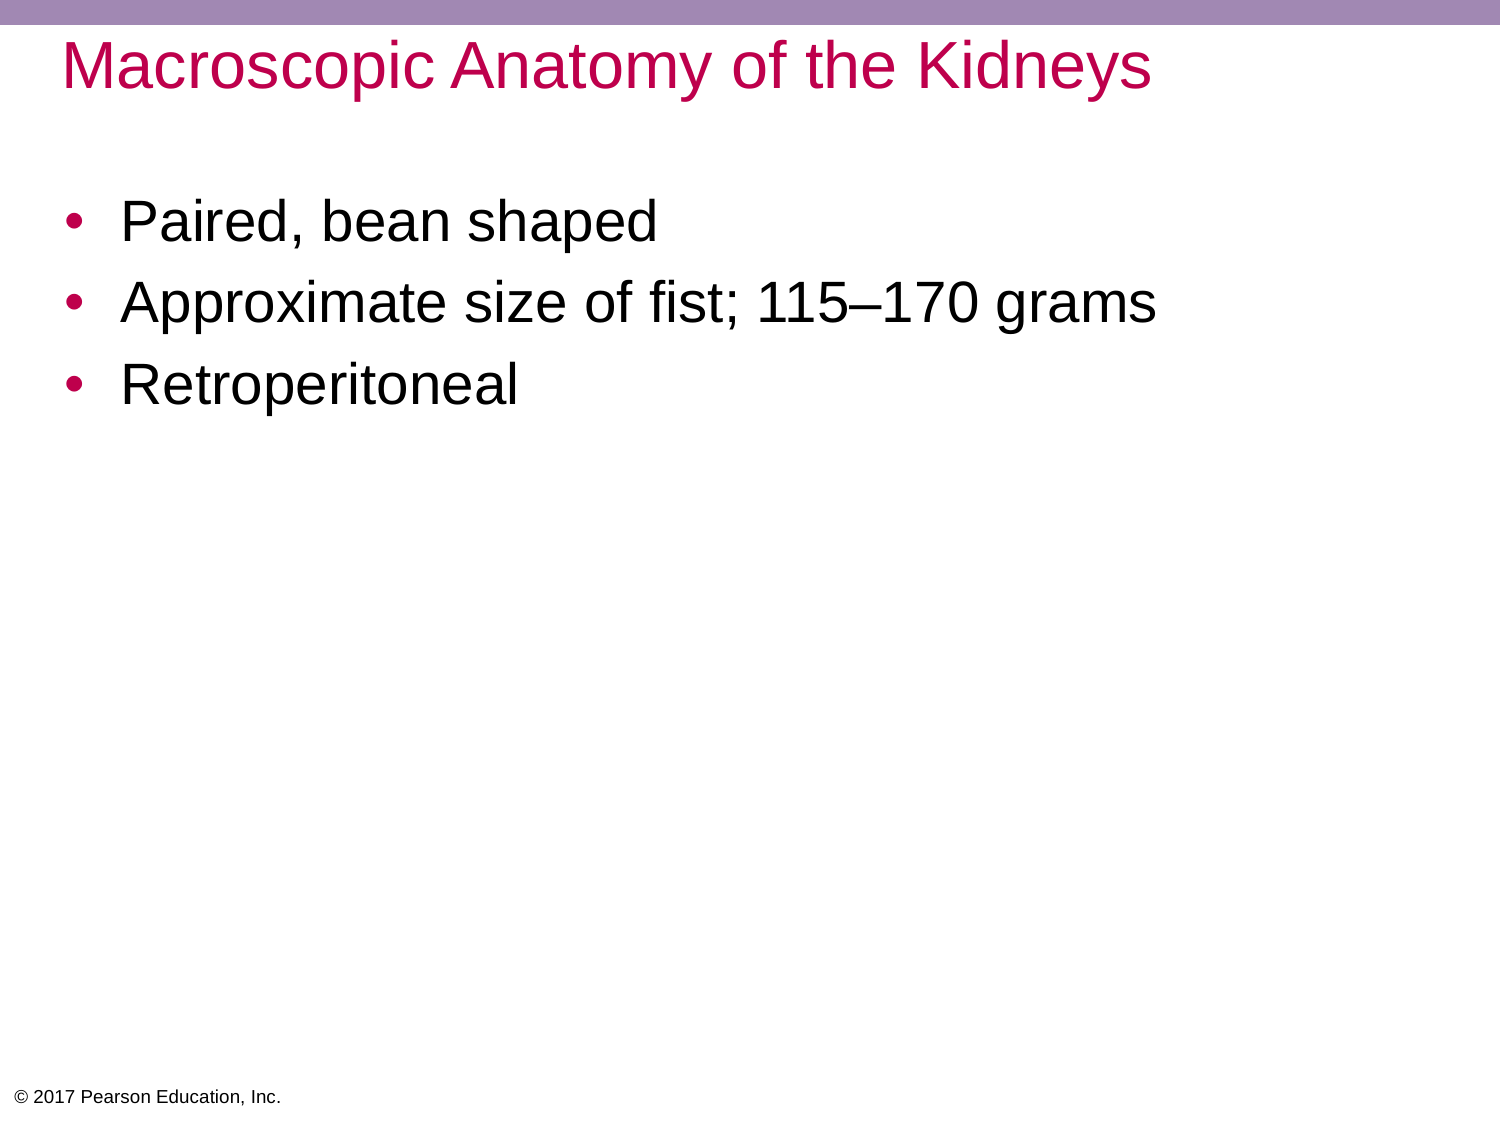

# Macroscopic Anatomy of the Kidneys
Paired, bean shaped
Approximate size of fist; 115–170 grams
Retroperitoneal